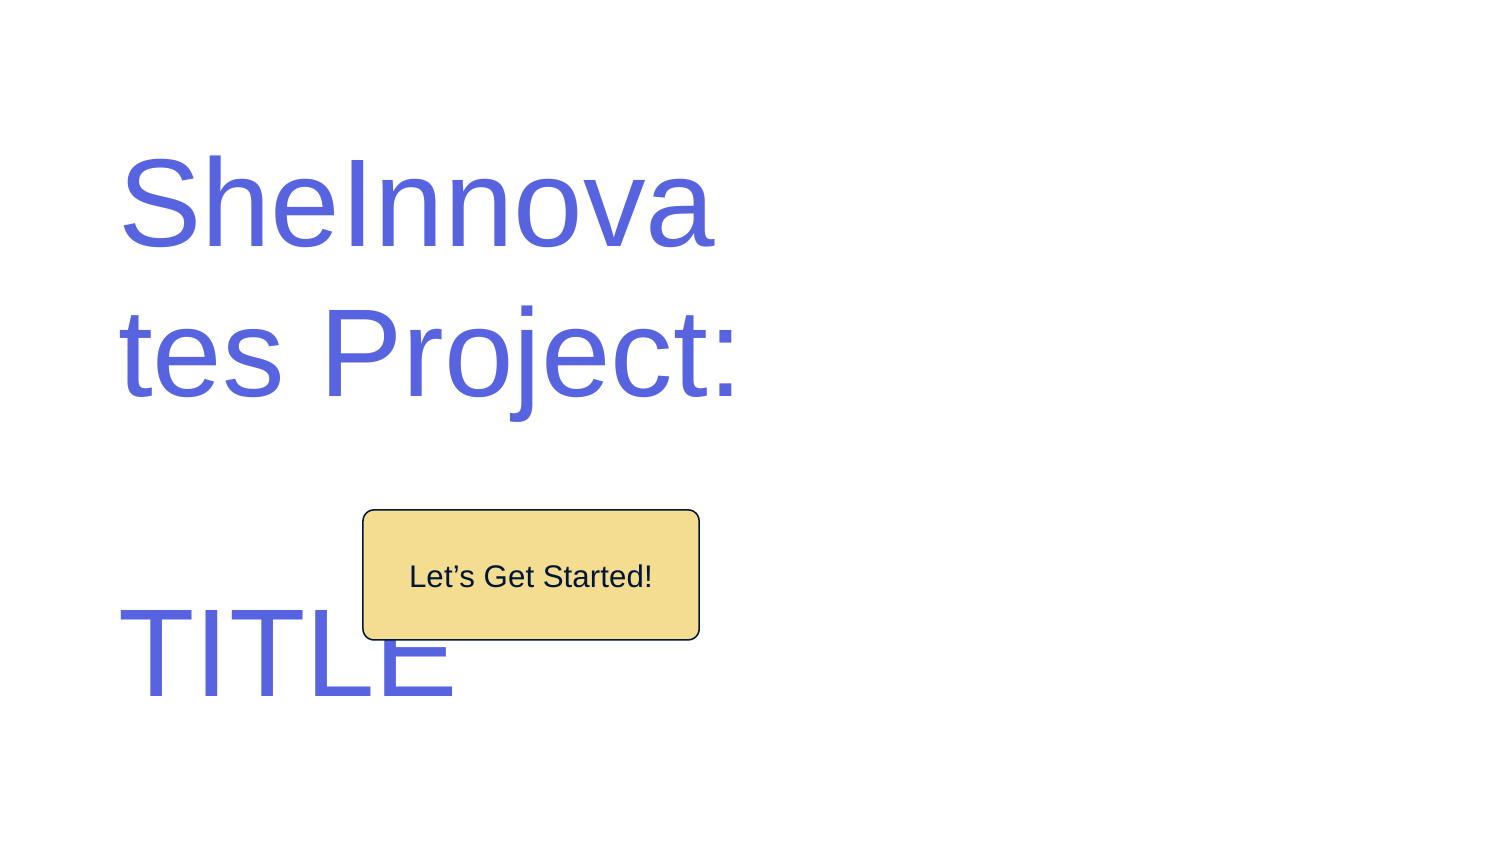

# SheInnovates Project: TITLE

Let’s Get Started!